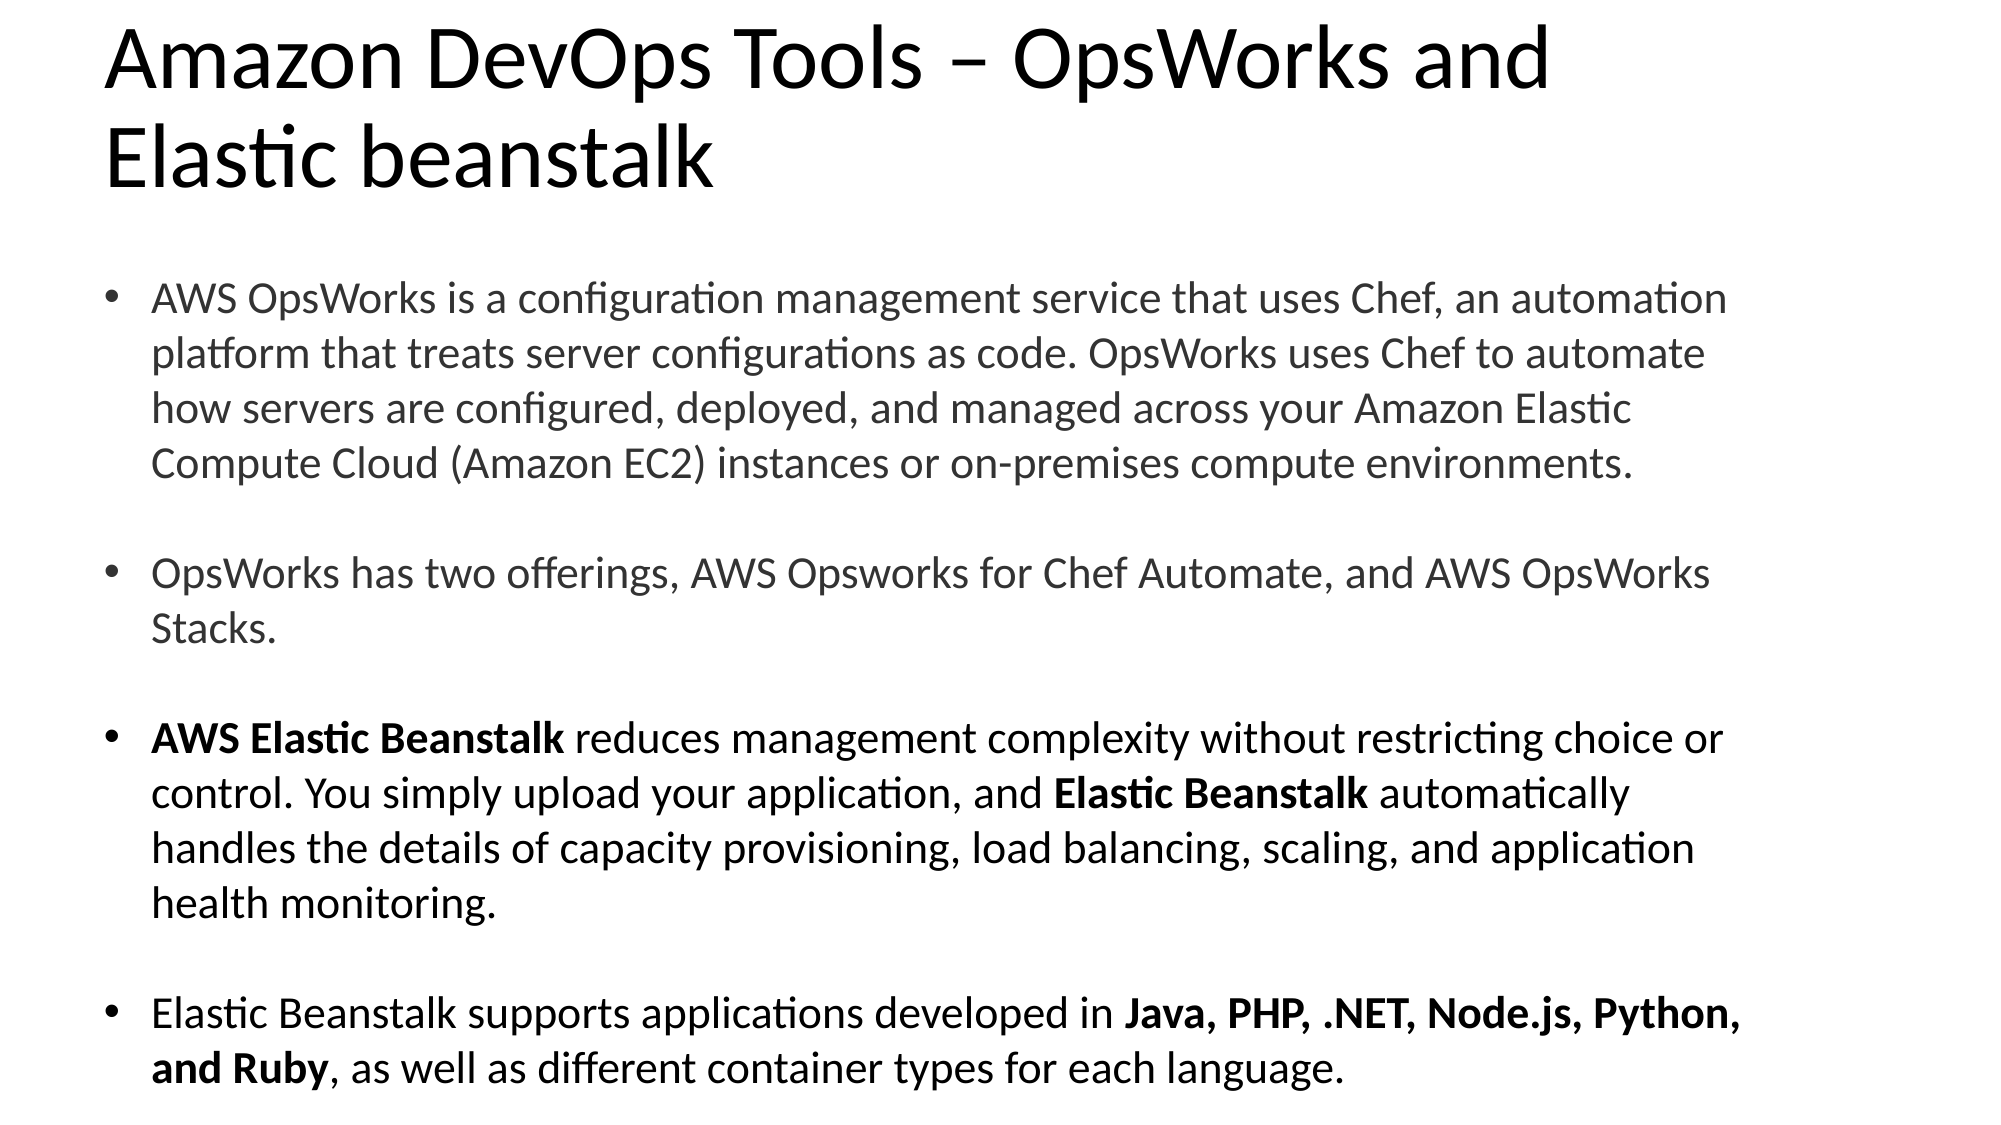

# Amazon DevOps Tools – OpsWorks and Elastic beanstalk
AWS OpsWorks is a configuration management service that uses Chef, an automation platform that treats server configurations as code. OpsWorks uses Chef to automate how servers are configured, deployed, and managed across your Amazon Elastic Compute Cloud (Amazon EC2) instances or on-premises compute environments.

OpsWorks has two offerings, AWS Opsworks for Chef Automate, and AWS OpsWorks Stacks.

AWS Elastic Beanstalk reduces management complexity without restricting choice or control. You simply upload your application, and Elastic Beanstalk automatically handles the details of capacity provisioning, load balancing, scaling, and application health monitoring.

Elastic Beanstalk supports applications developed in Java, PHP, .NET, Node.js, Python, and Ruby, as well as different container types for each language.